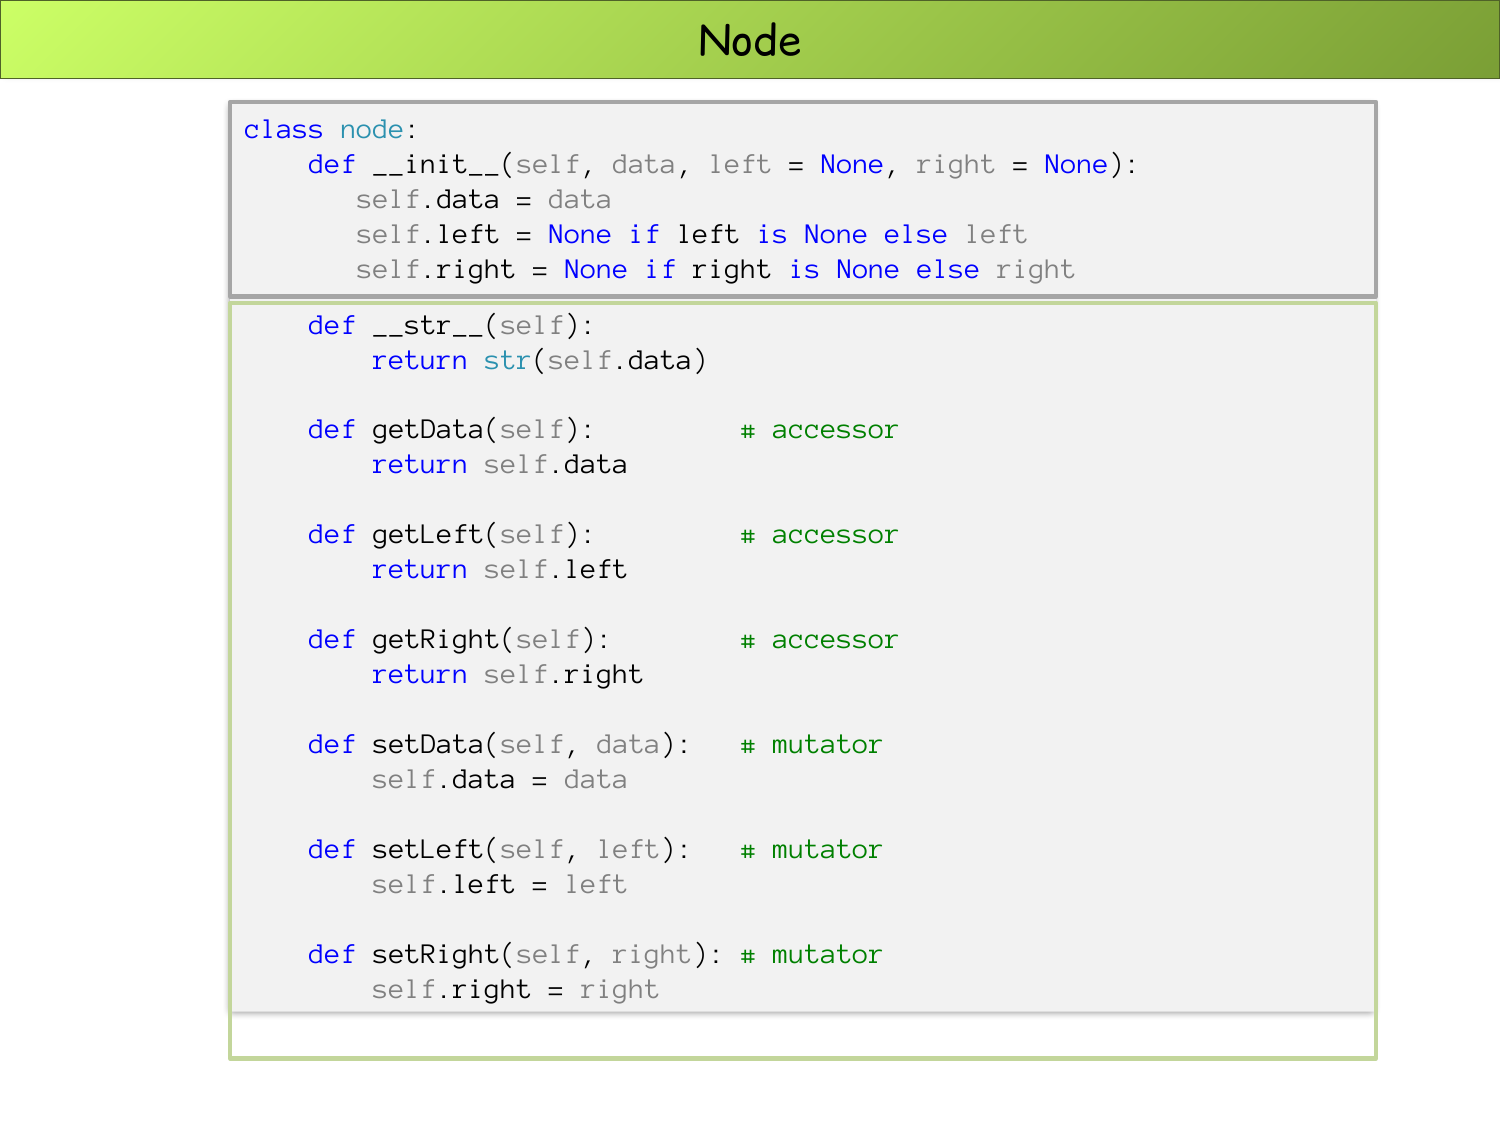

# Node
class node:
    def __init__(self, data, left = None, right = None):
       self.data = data
       self.left = None if left is None else left
       self.right = None if right is None else right
    def __str__(self):
        return str(self.data)

    def getData(self):         # accessor
        return self.data

    def getLeft(self):         # accessor
        return self.left

    def getRight(self):        # accessor
        return self.right

    def setData(self, data):   # mutator
        self.data = data

    def setLeft(self, left):   # mutator
        self.left = left

    def setRight(self, right): # mutator
        self.right = right